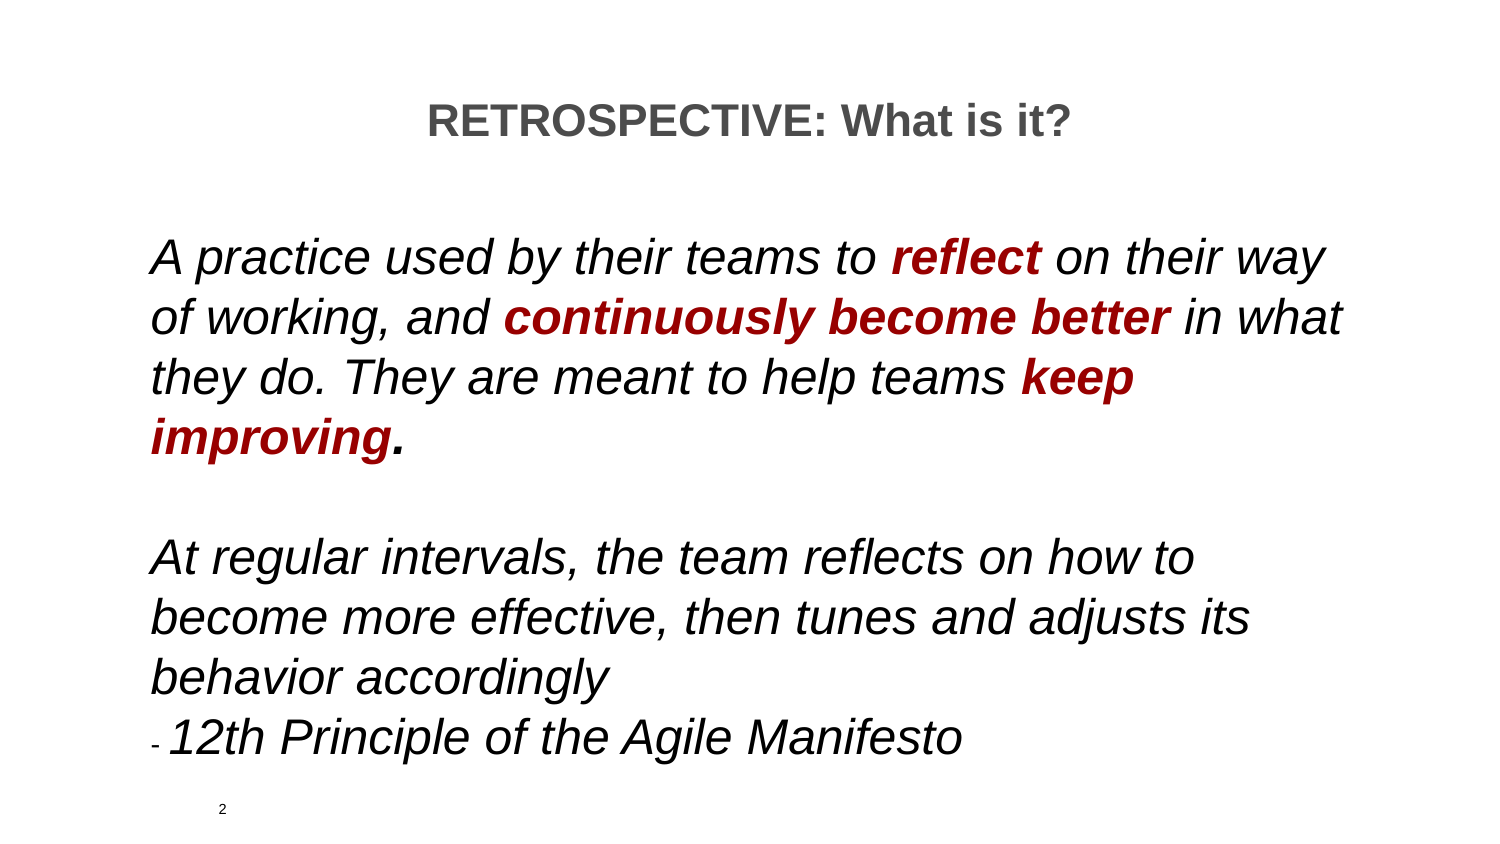

RETROSPECTIVE: What is it?

A practice used by their teams to reflect on their way of working, and continuously become better in what they do. They are meant to help teams keep improving.
At regular intervals, the team reflects on how to become more effective, then tunes and adjusts its behavior accordingly
- 12th Principle of the Agile Manifesto
2